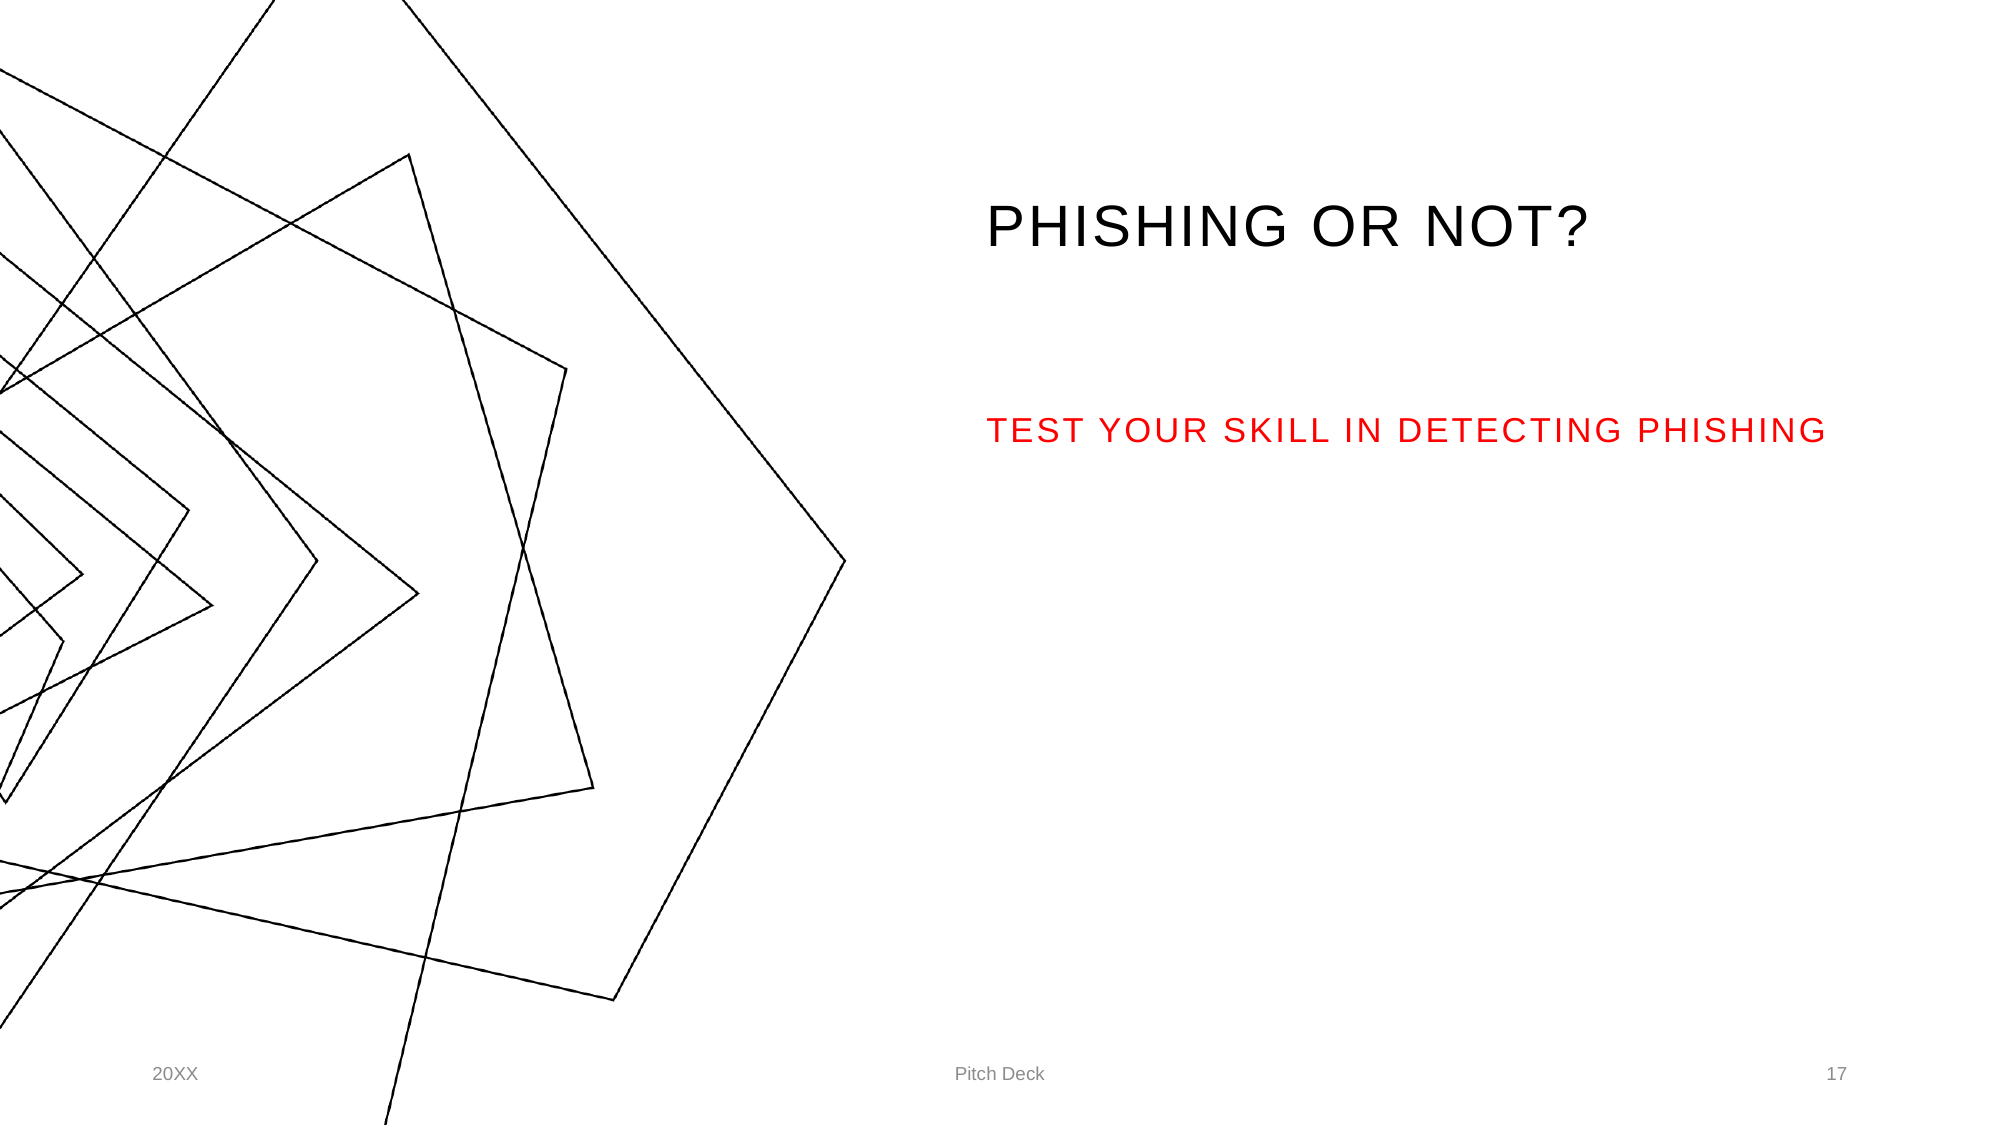

# Phishing or not?
Test your skill in detecting phishing

20XX
Pitch Deck
17